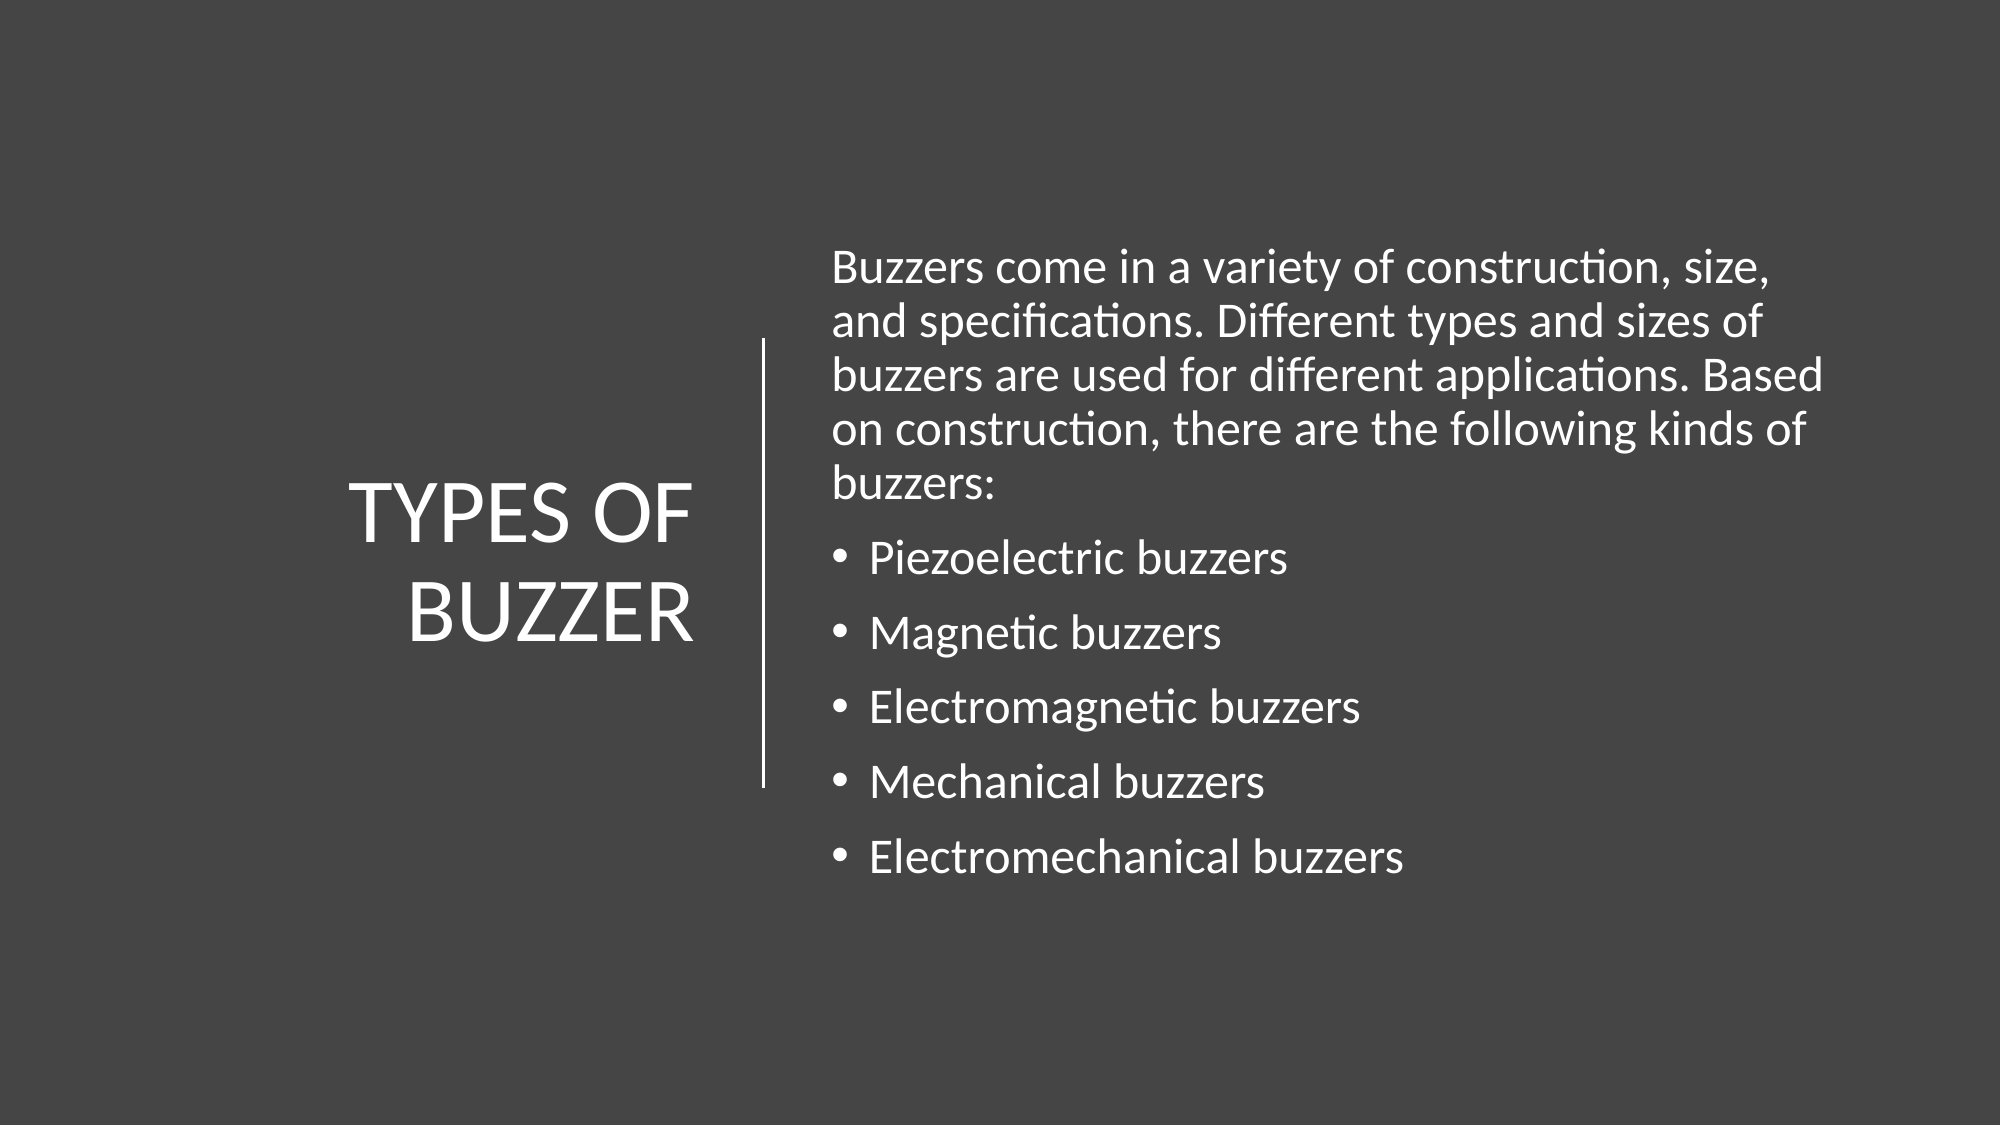

# TYPES OF BUZZER
Buzzers come in a variety of construction, size, and specifications. Different types and sizes of buzzers are used for different applications. Based on construction, there are the following kinds of buzzers:
Piezoelectric buzzers
Magnetic buzzers
Electromagnetic buzzers
Mechanical buzzers
Electromechanical buzzers